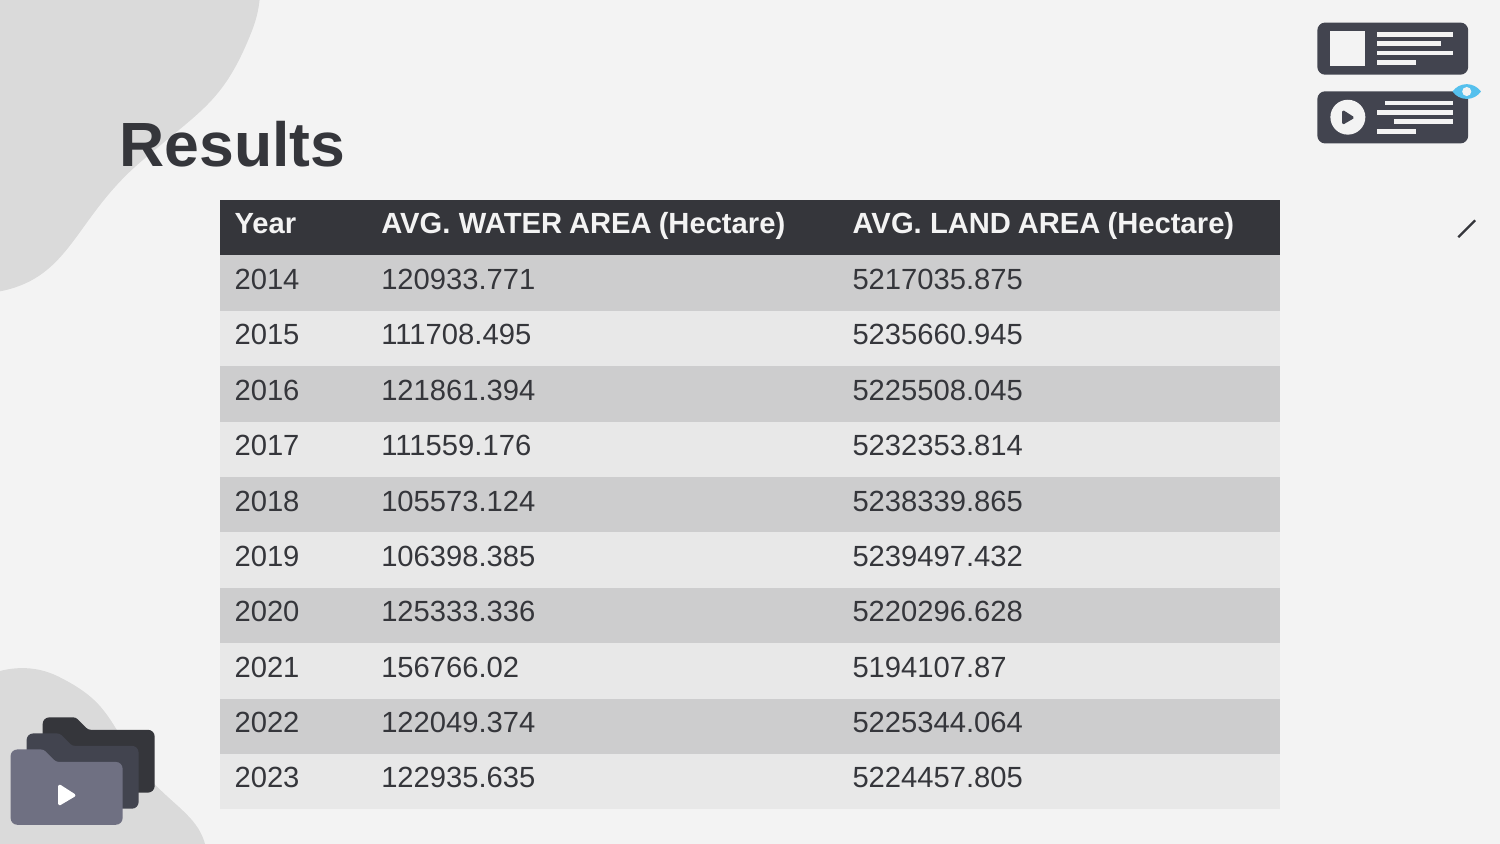

# Results
| Year | AVG. WATER AREA (Hectare) | AVG. LAND AREA (Hectare) |
| --- | --- | --- |
| 2014 | 120933.771 | 5217035.875 |
| 2015 | 111708.495 | 5235660.945 |
| 2016 | 121861.394 | 5225508.045 |
| 2017 | 111559.176 | 5232353.814 |
| 2018 | 105573.124 | 5238339.865 |
| 2019 | 106398.385 | 5239497.432 |
| 2020 | 125333.336 | 5220296.628 |
| 2021 | 156766.02 | 5194107.87 |
| 2022 | 122049.374 | 5225344.064 |
| 2023 | 122935.635 | 5224457.805 |